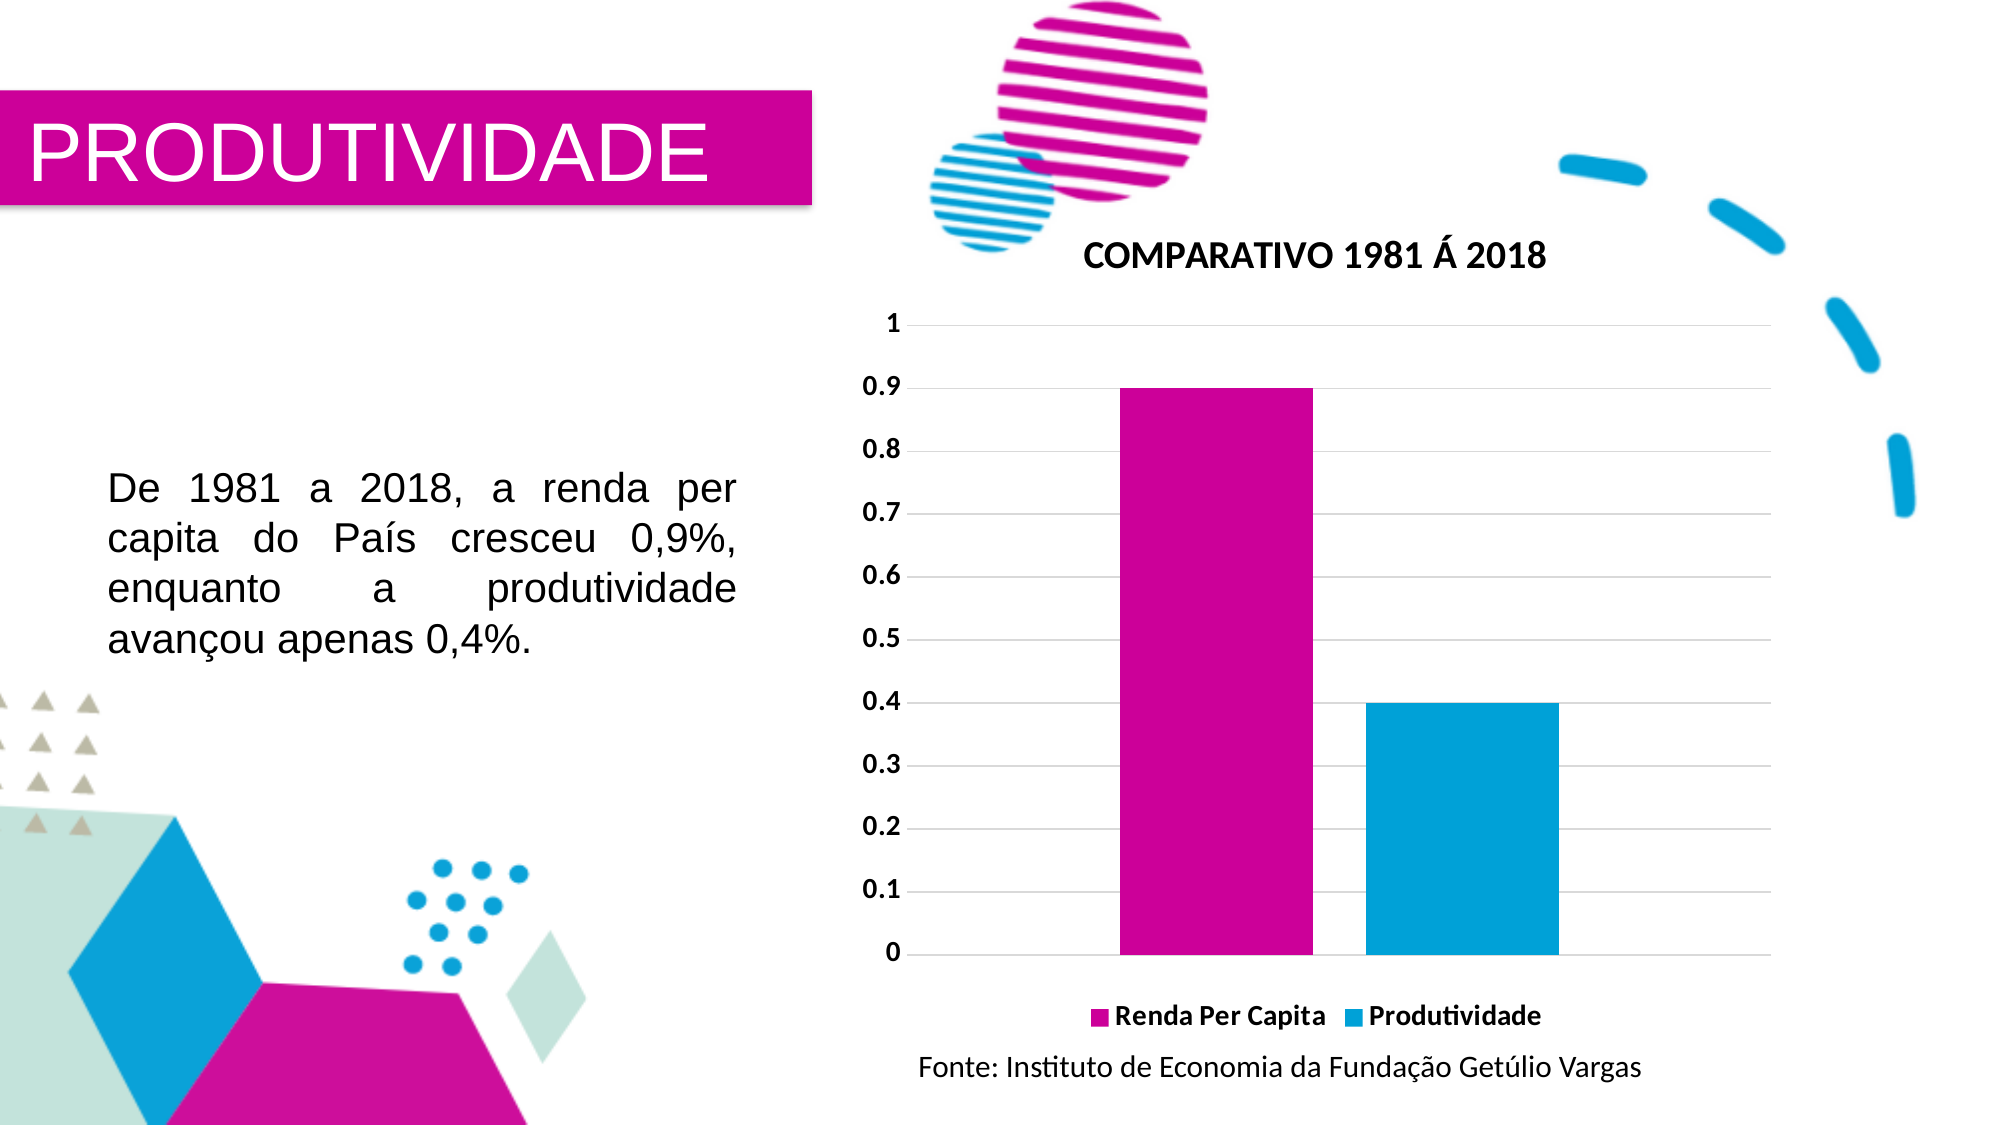

PRODUTIVIDADE

### Chart: COMPARATIVO 1981 Á 2018

| Category | Renda Per Capita | Produtividade |
|---|---|---|
| Menos de 21°C | 0.9 | 0.4 |
De 1981 a 2018, a renda per capita do País cresceu 0,9%, enquanto a produtividade avançou apenas 0,4%.
Fonte: Instituto de Economia da Fundação Getúlio Vargas